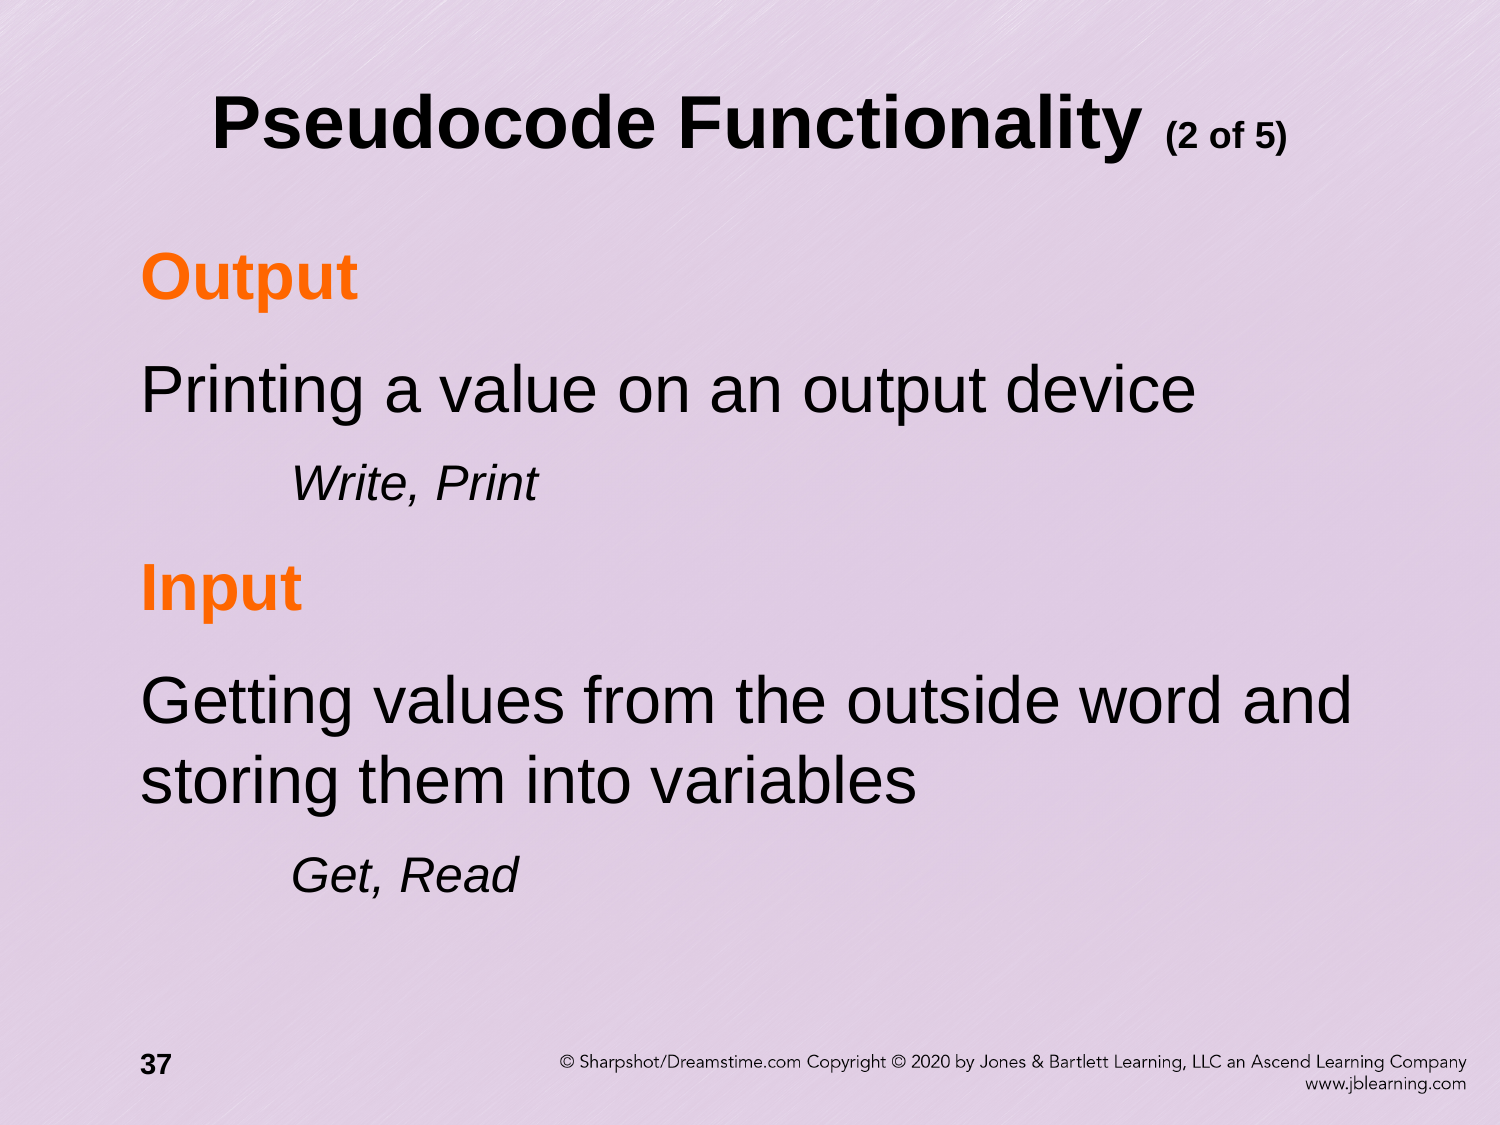

# Pseudocode Functionality (2 of 5)
Output
Printing a value on an output device
		Write, Print
Input
Getting values from the outside word and storing them into variables
		Get, Read
37